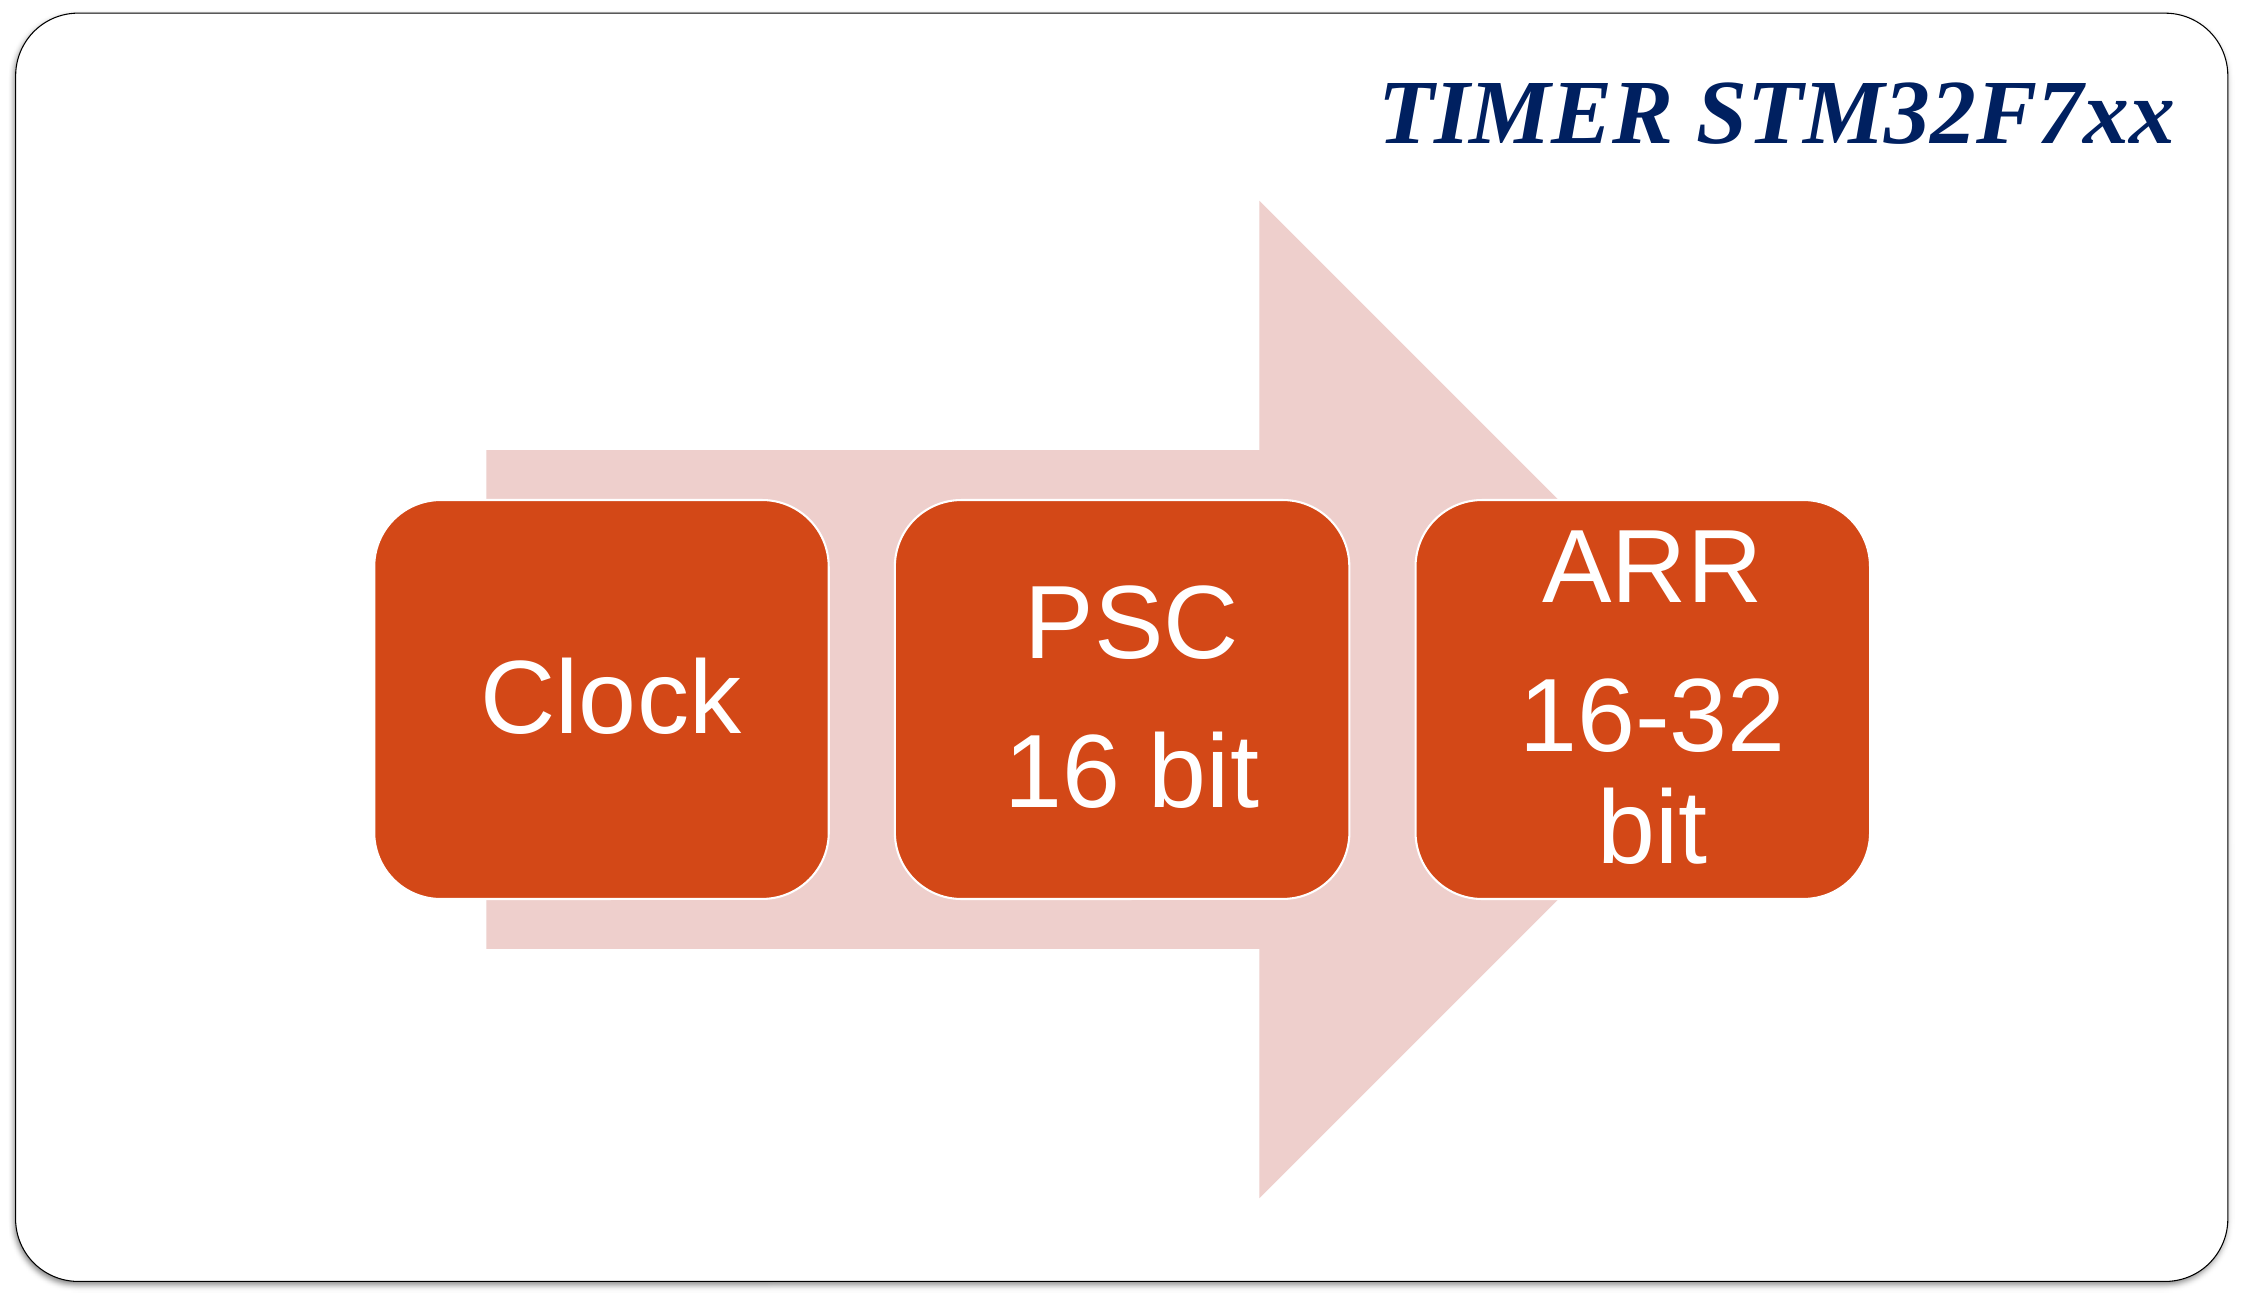

TIMER STM32F7xx
Clock
PSC
16 bit
ARR
16-32 bit